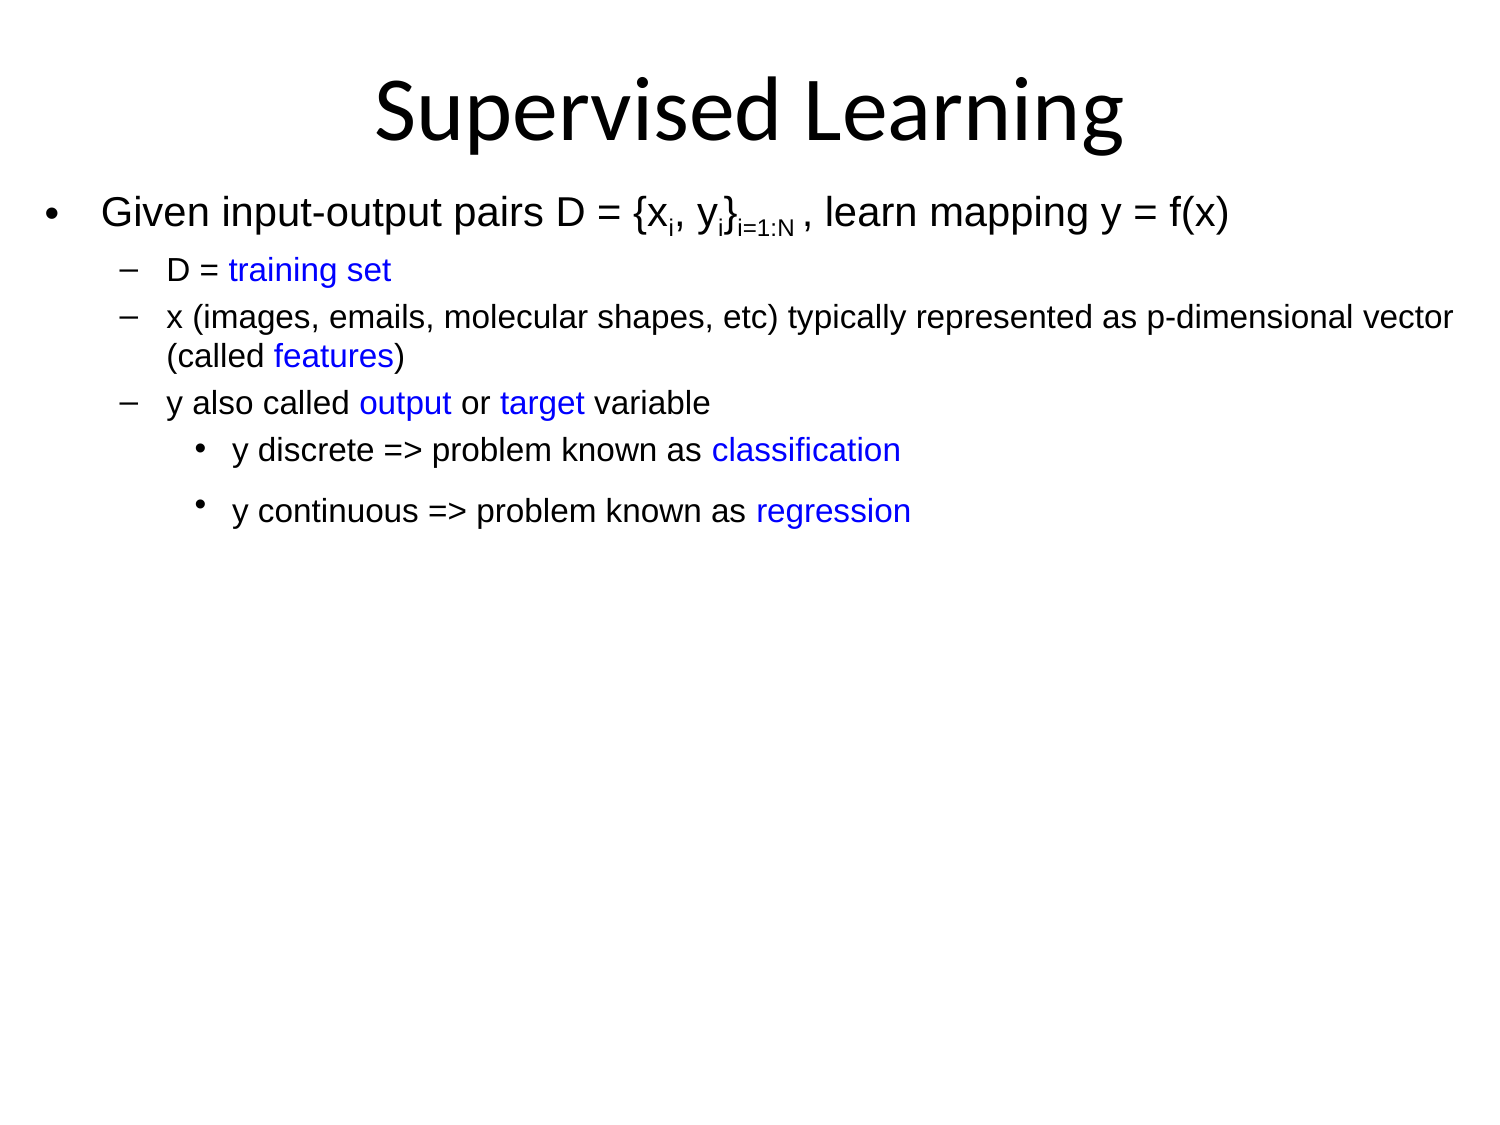

# Supervised Learning
Given input-output pairs D = {xi, yi}i=1:N , learn mapping y = f(x)
D = training set
x (images, emails, molecular shapes, etc) typically represented as p-dimensional vector (called features)
y also called output or target variable
y discrete => problem known as classification
y continuous => problem known as regression